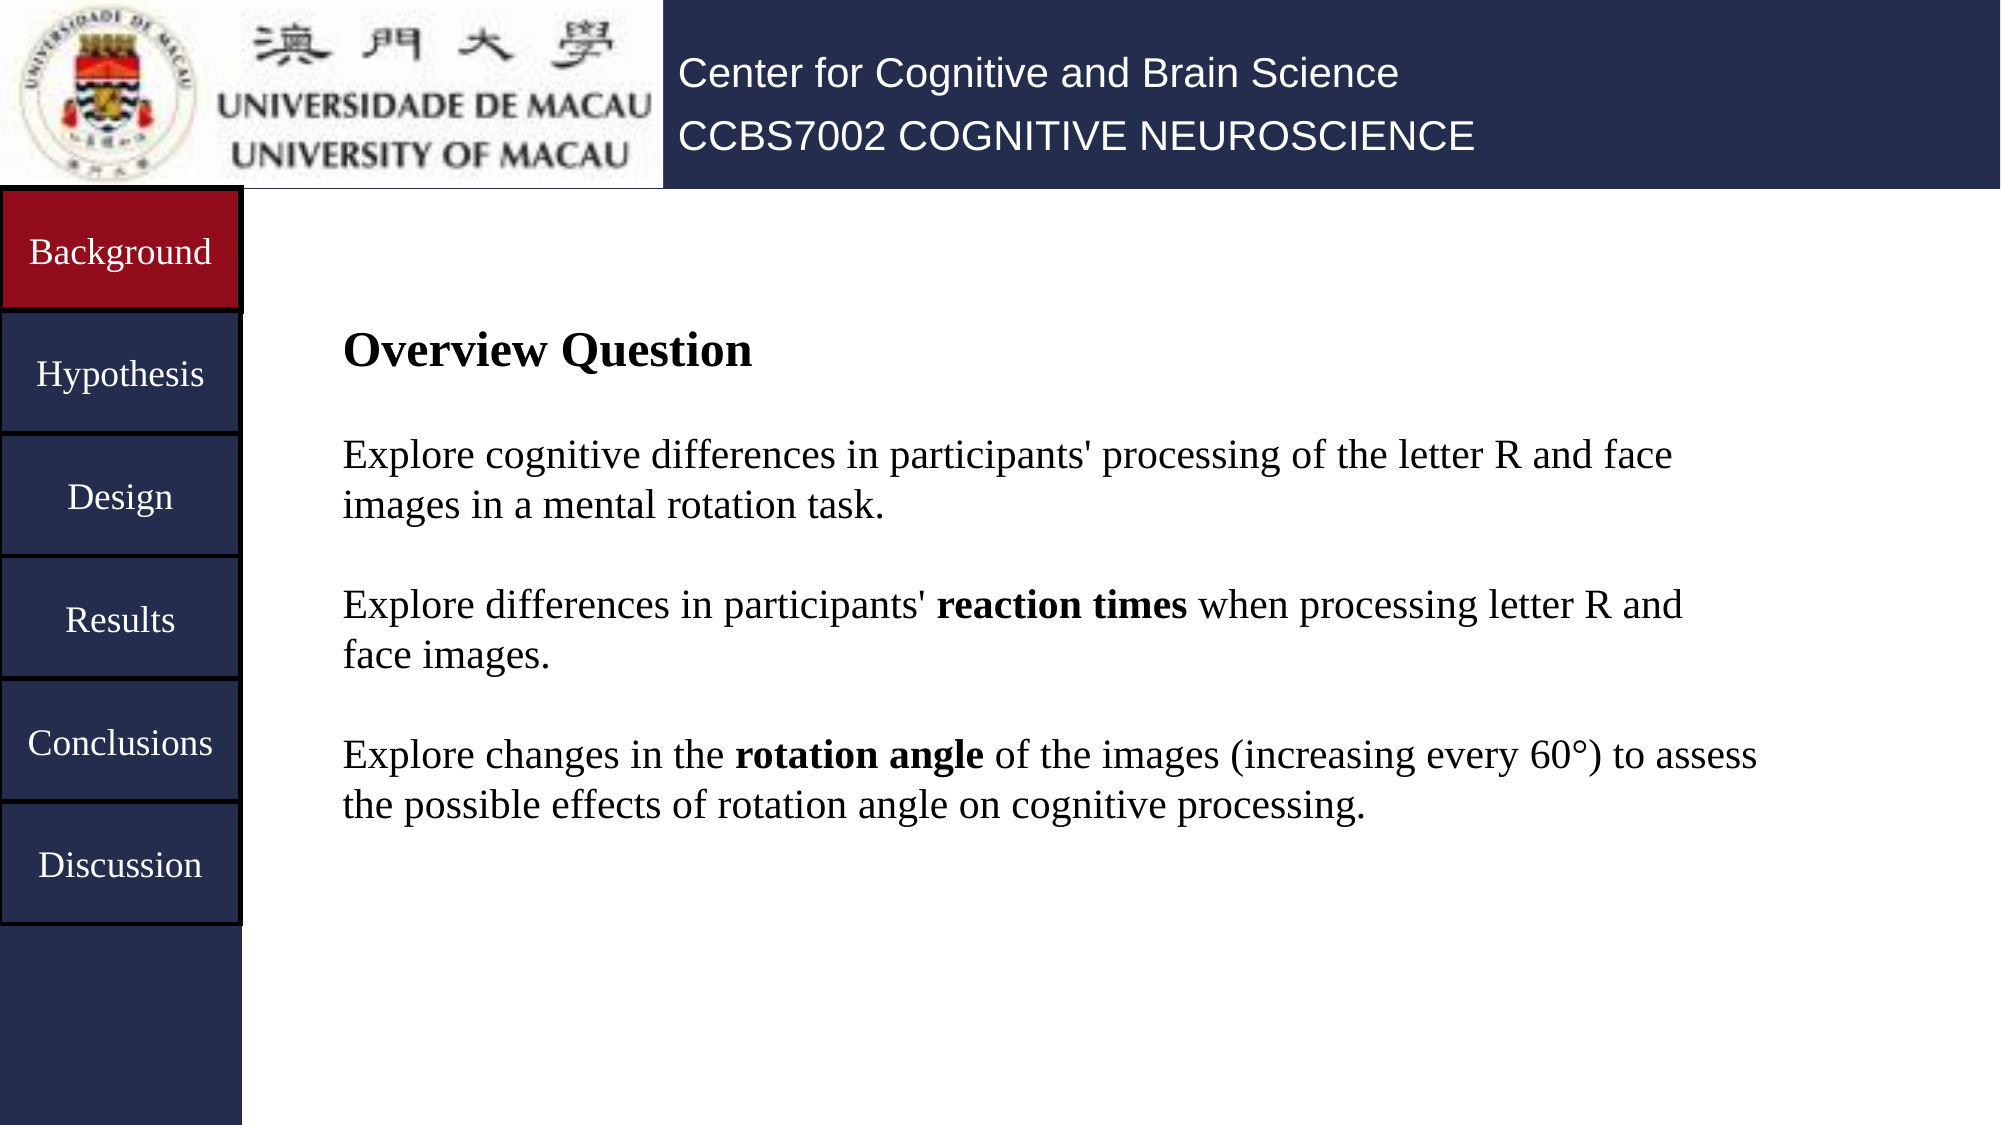

Overview Question

Explore cognitive differences in participants' processing of the letter R and face images in a mental rotation task.

Explore differences in participants' reaction times when processing letter R and face images.

Explore changes in the rotation angle of the images (increasing every 60°) to assess the possible effects of rotation angle on cognitive processing.